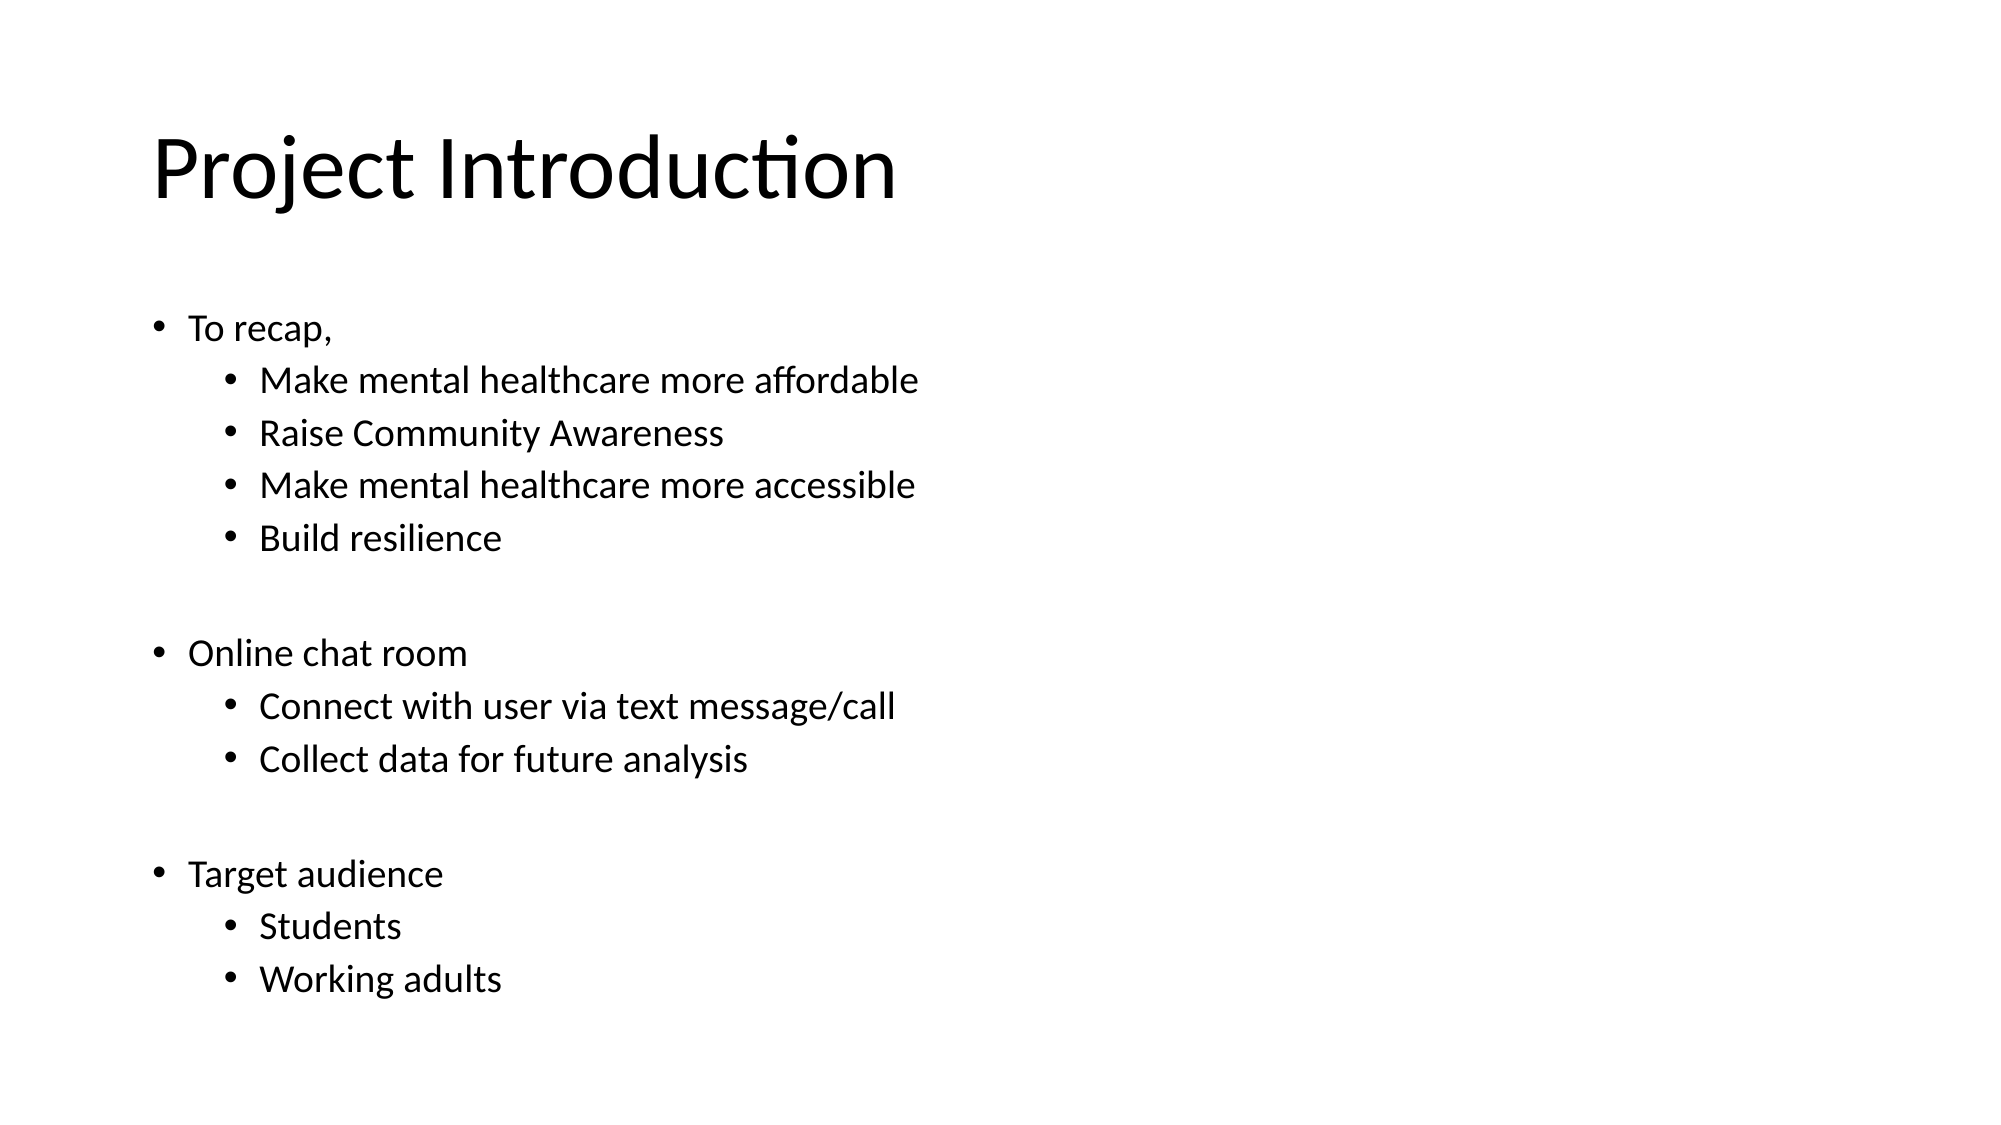

# Project Introduction
To recap,
Make mental healthcare more affordable
Raise Community Awareness
Make mental healthcare more accessible
Build resilience

Online chat room
Connect with user via text message/call
Collect data for future analysis

Target audience
Students
Working adults